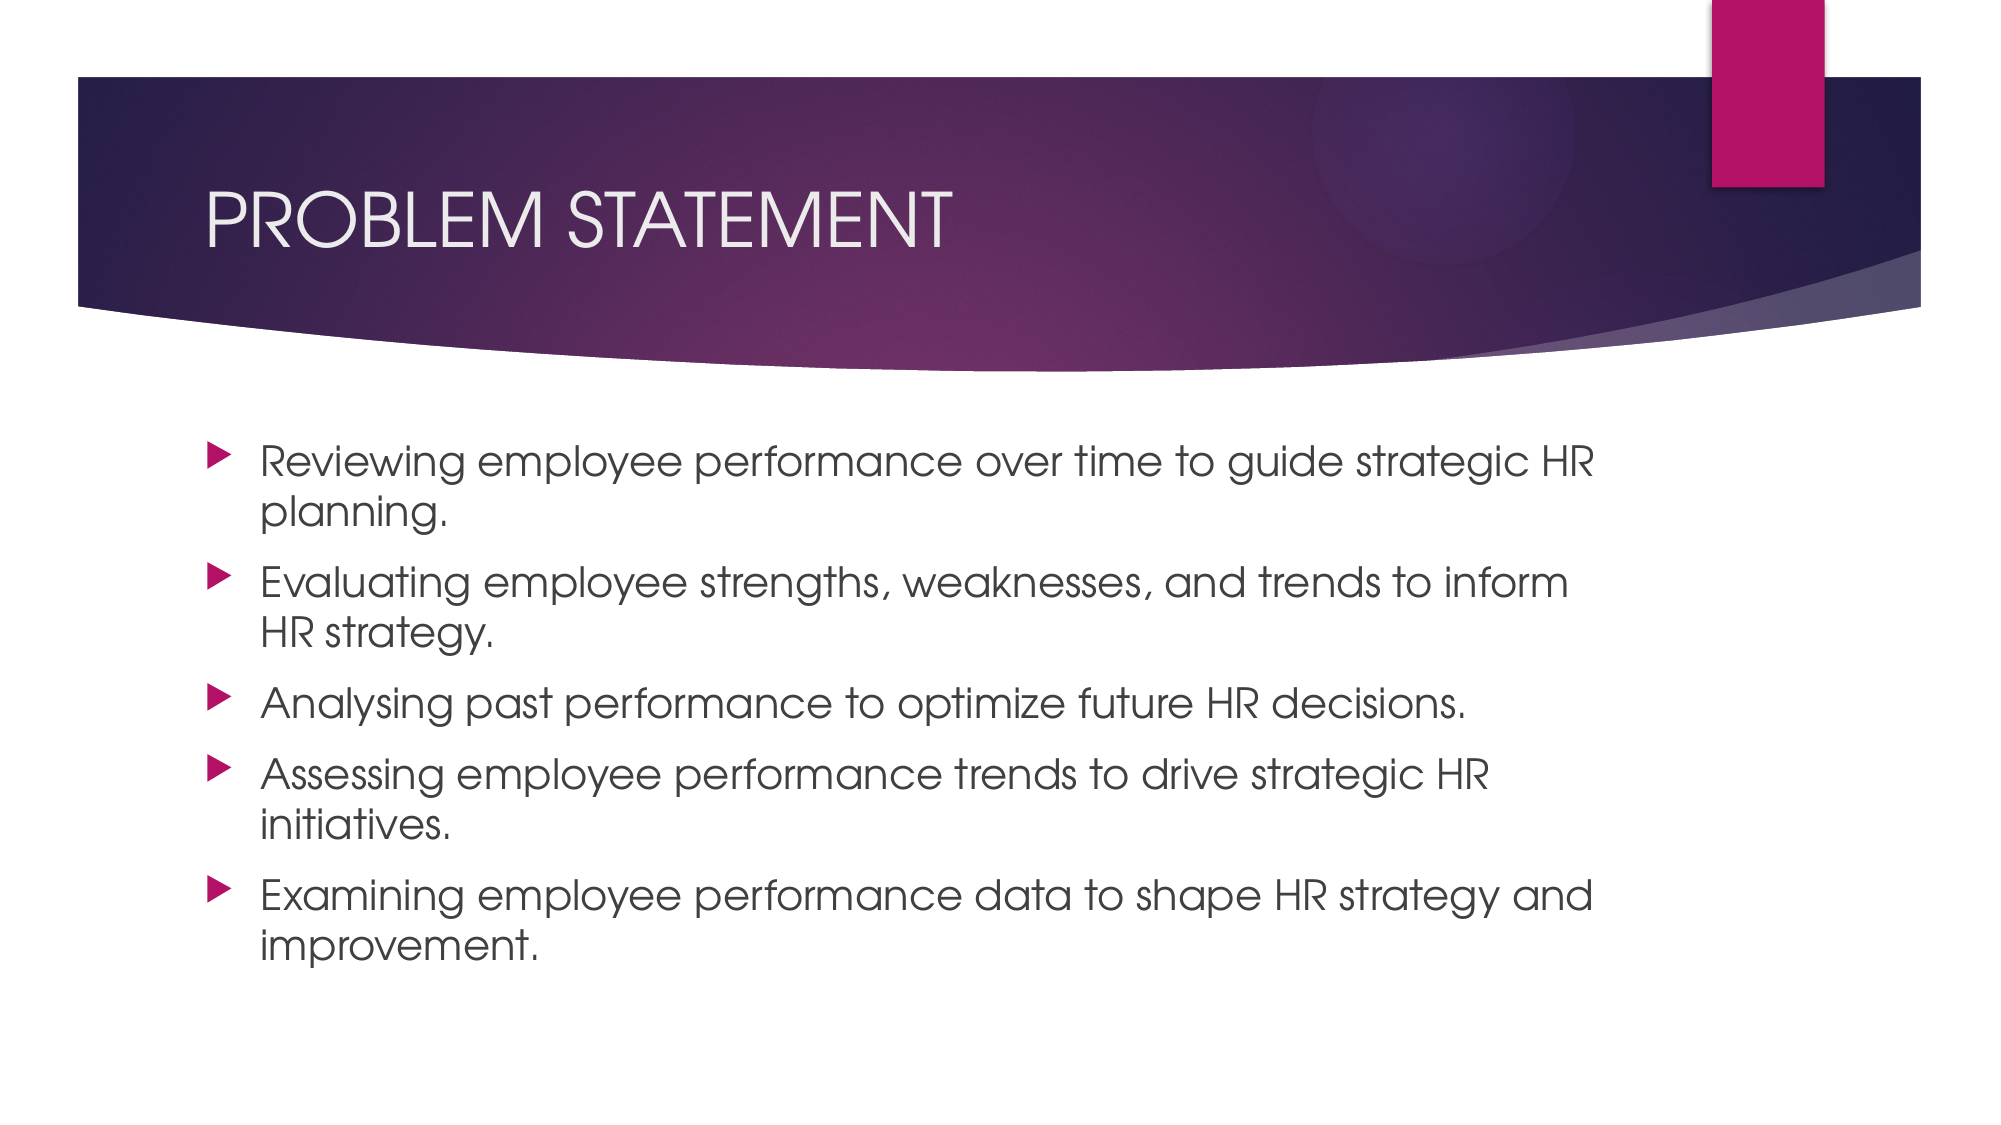

# PROBLEM STATEMENT
Reviewing employee performance over time to guide strategic HR planning.
Evaluating employee strengths, weaknesses, and trends to inform HR strategy.
Analysing past performance to optimize future HR decisions.
Assessing employee performance trends to drive strategic HR initiatives.
Examining employee performance data to shape HR strategy and improvement.